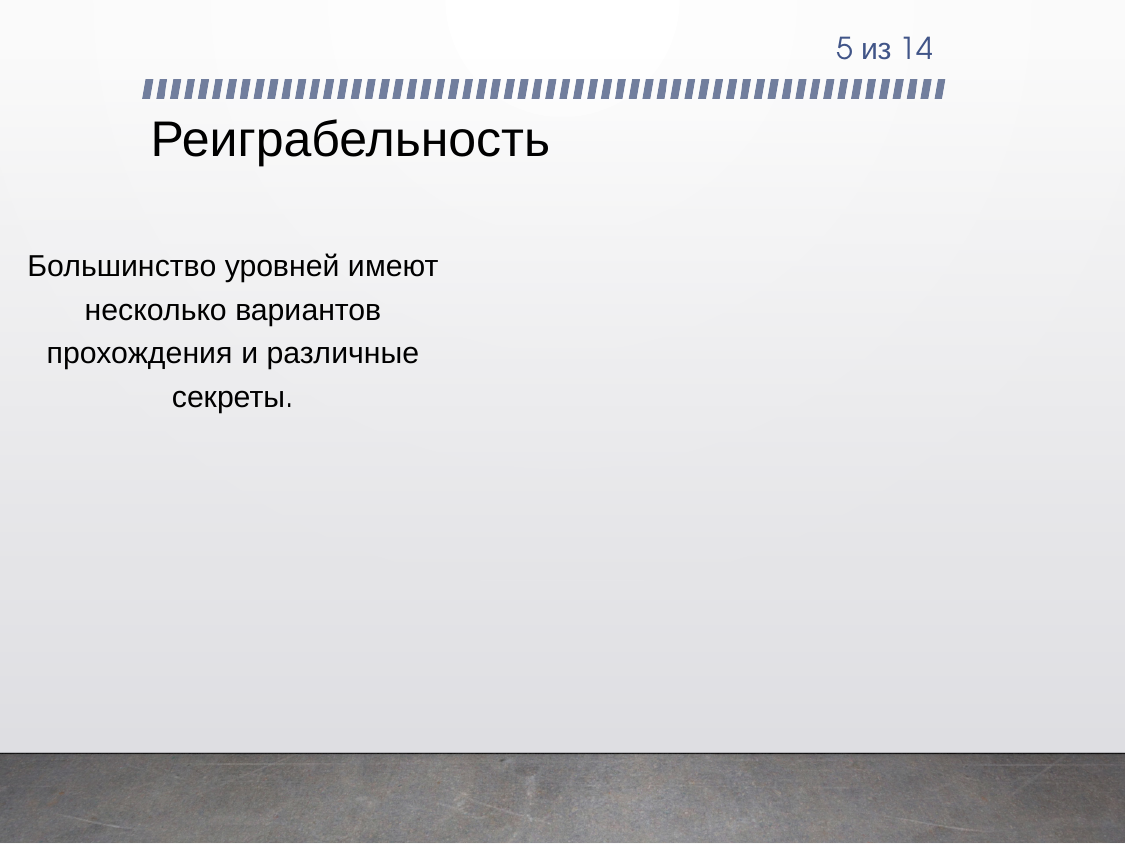

5 из 14
# Реиграбельность
Большинство уровней имеют несколько вариантов прохождения и различные секреты.